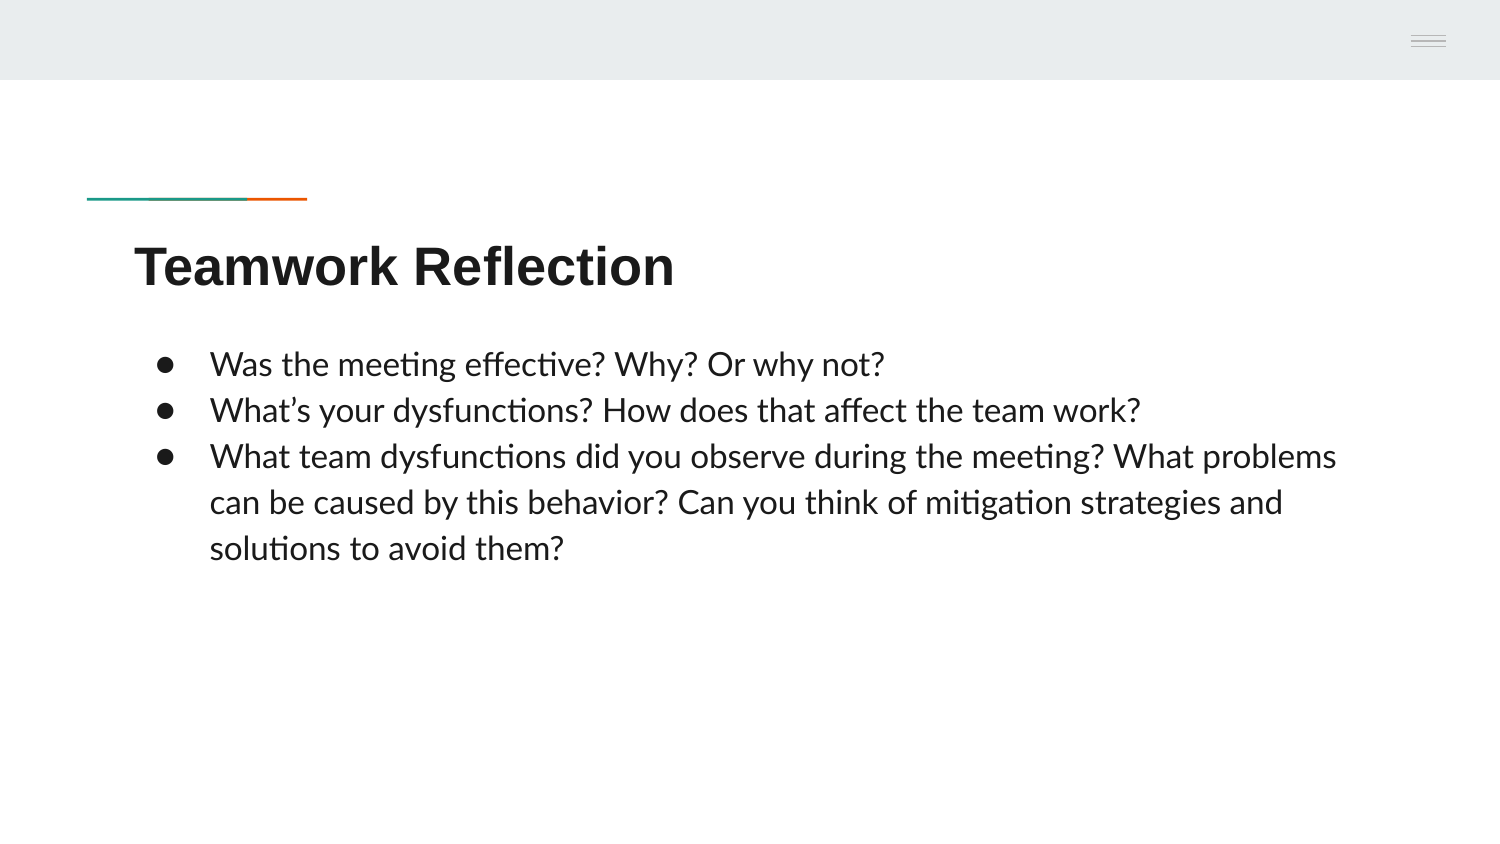

# Teamwork Reflection
Was the meeting effective? Why? Or why not?
What’s your dysfunctions? How does that affect the team work?
What team dysfunctions did you observe during the meeting? What problems can be caused by this behavior? Can you think of mitigation strategies and solutions to avoid them?